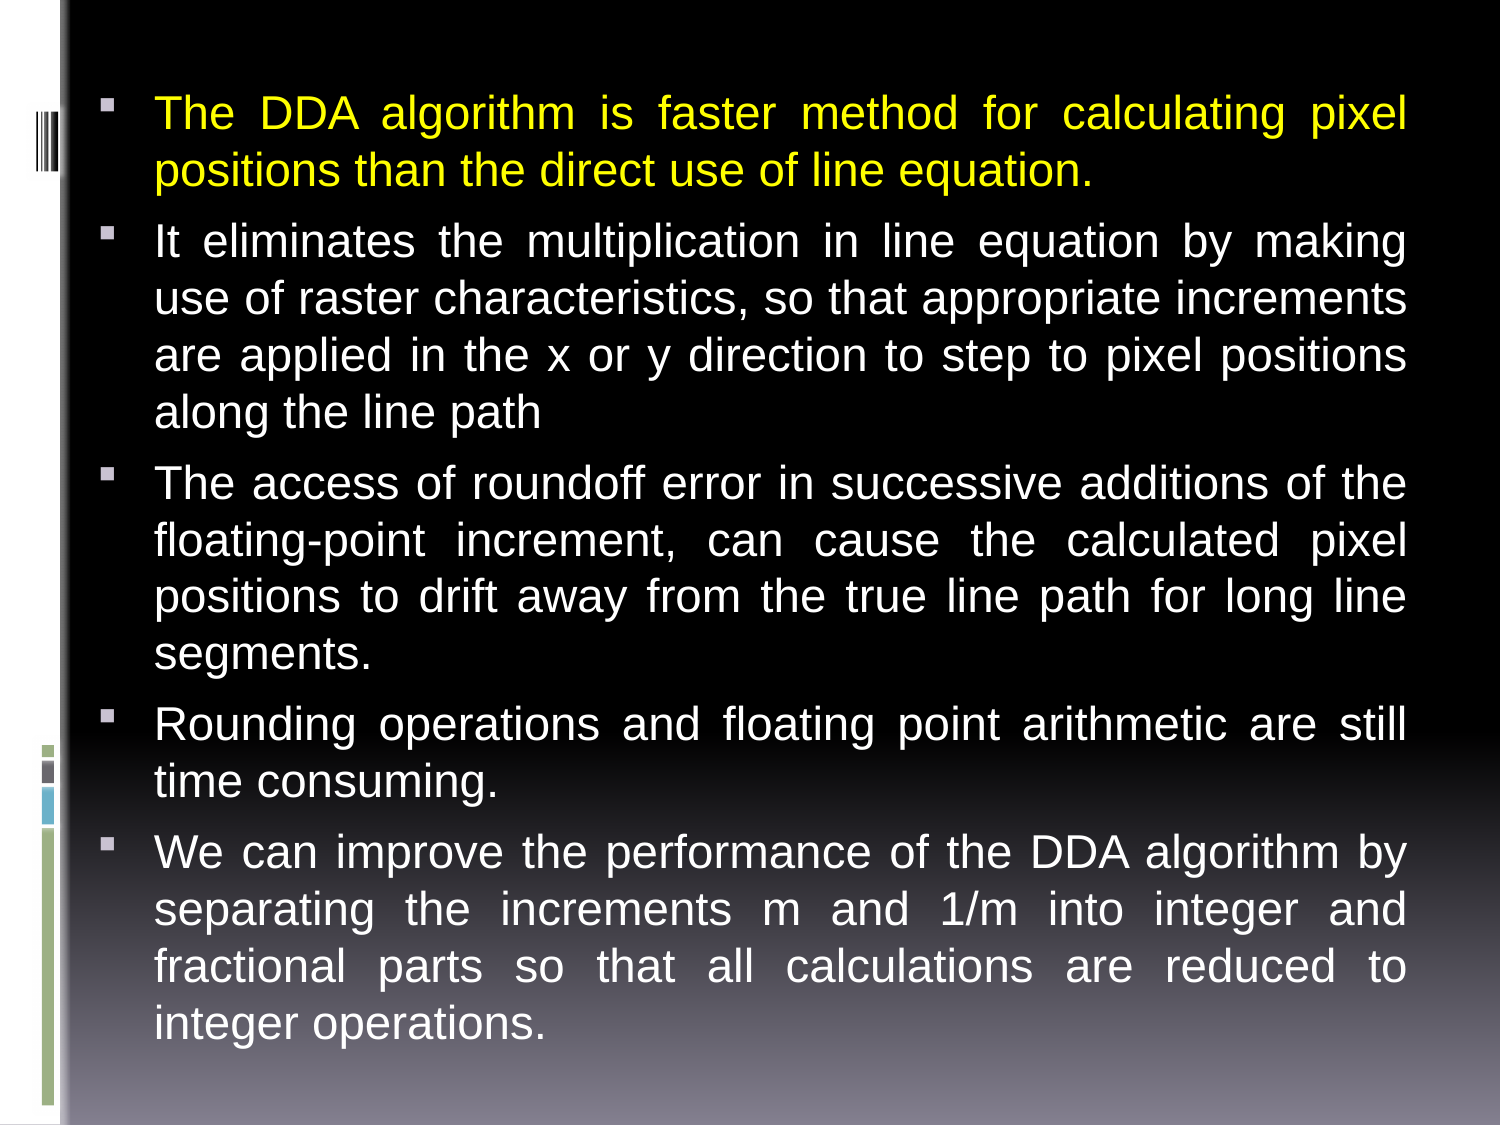

The DDA algorithm is faster method for calculating pixel positions than the direct use of line equation.
It eliminates the multiplication in line equation by making use of raster characteristics, so that appropriate increments are applied in the x or y direction to step to pixel positions along the line path
The access of roundoff error in successive additions of the floating-point increment, can cause the calculated pixel positions to drift away from the true line path for long line segments.
Rounding operations and floating point arithmetic are still time consuming.
We can improve the performance of the DDA algorithm by separating the increments m and 1/m into integer and fractional parts so that all calculations are reduced to integer operations.